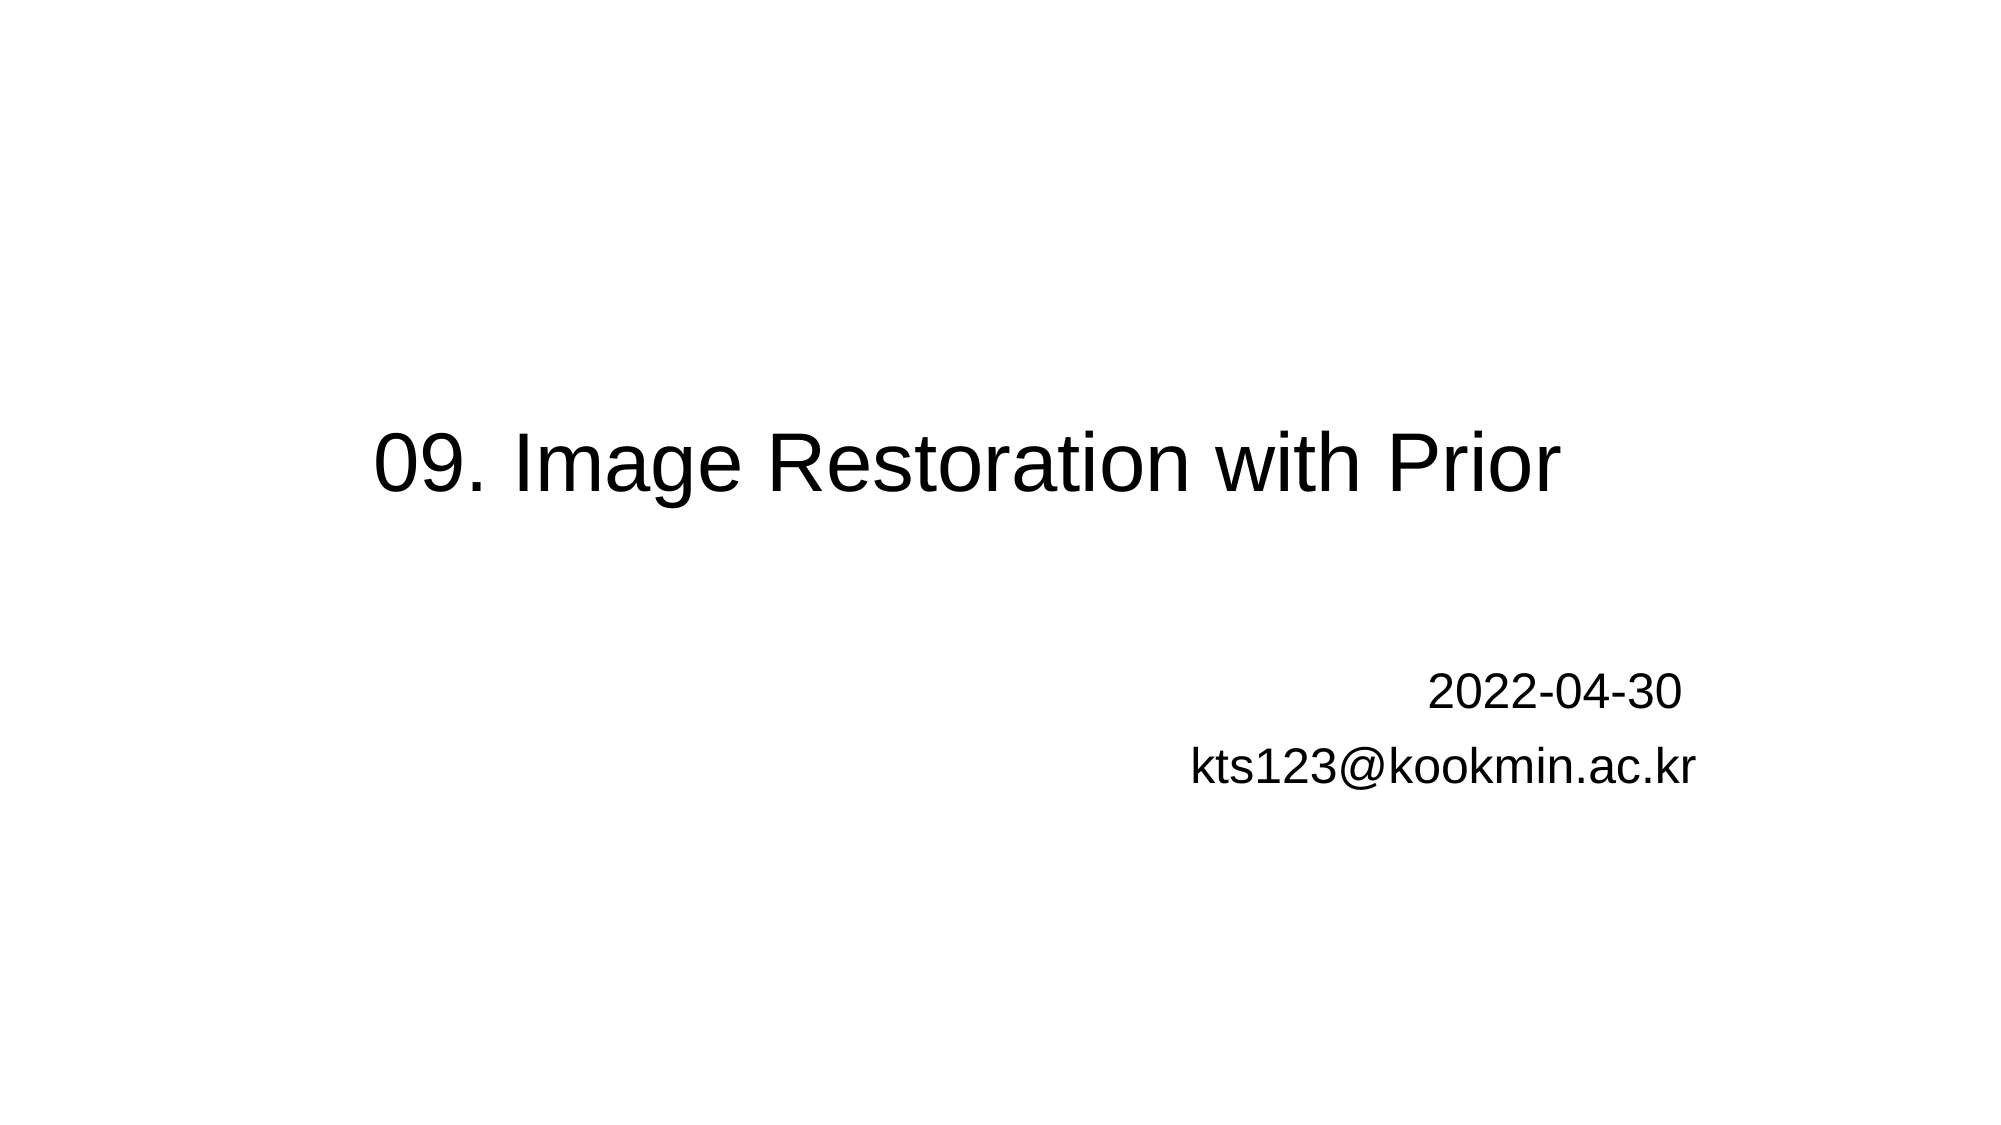

# 09. Image Restoration with Prior
2022-04-30
kts123@kookmin.ac.kr